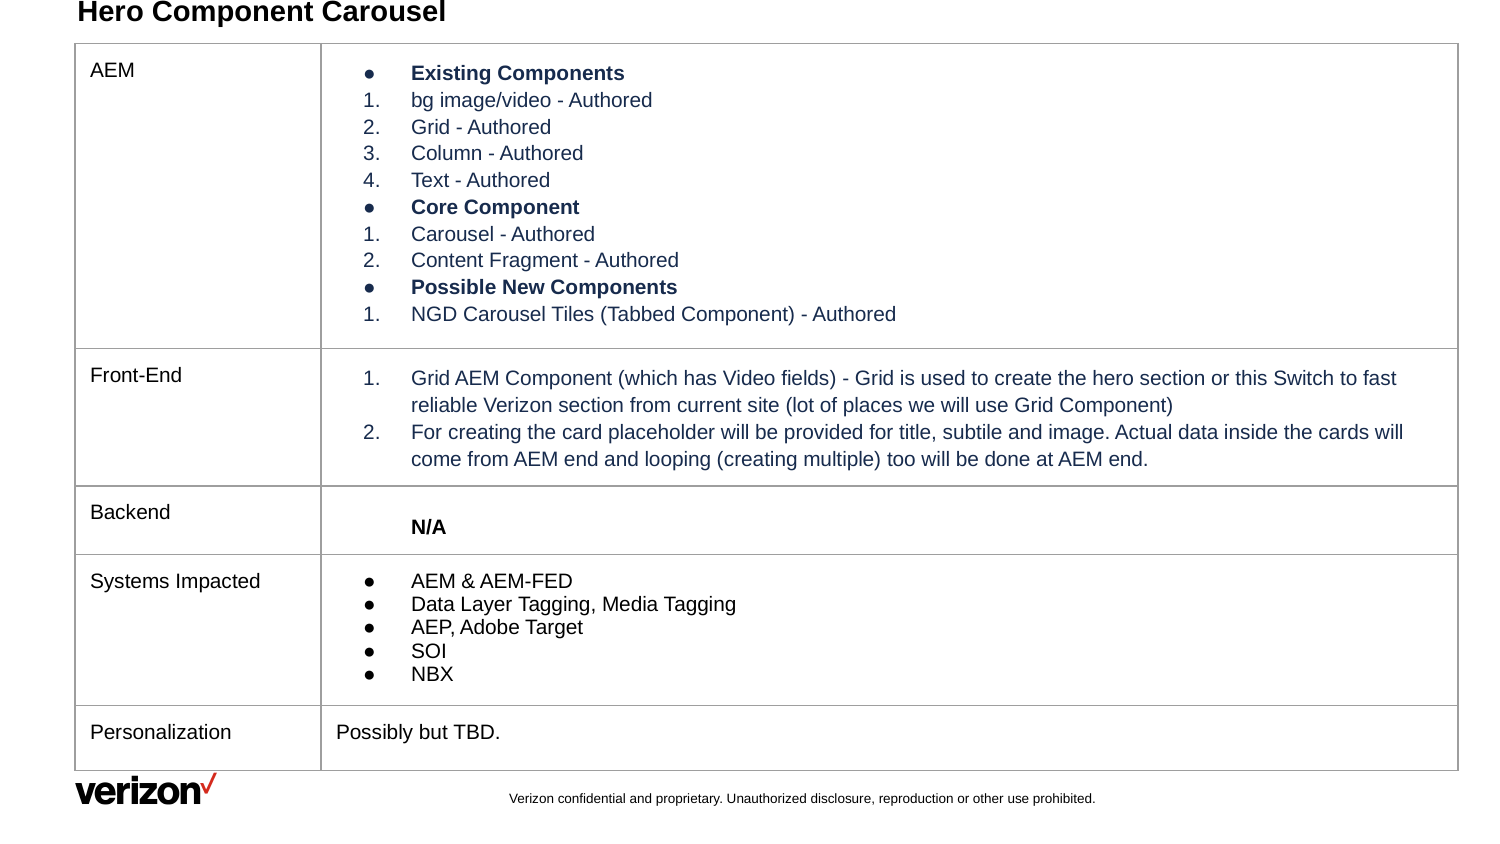

# Hero Component Carousel
| AEM | Existing Components bg image/video - Authored Grid - Authored Column - Authored Text - Authored Core Component Carousel - Authored Content Fragment - Authored Possible New Components NGD Carousel Tiles (Tabbed Component) - Authored |
| --- | --- |
| Front-End | Grid AEM Component (which has Video fields) - Grid is used to create the hero section or this Switch to fast reliable Verizon section from current site (lot of places we will use Grid Component) For creating the card placeholder will be provided for title, subtile and image. Actual data inside the cards will come from AEM end and looping (creating multiple) too will be done at AEM end. |
| Backend | N/A |
| Systems Impacted | AEM & AEM-FED Data Layer Tagging, Media Tagging AEP, Adobe Target SOI NBX |
| Personalization | Possibly but TBD. |